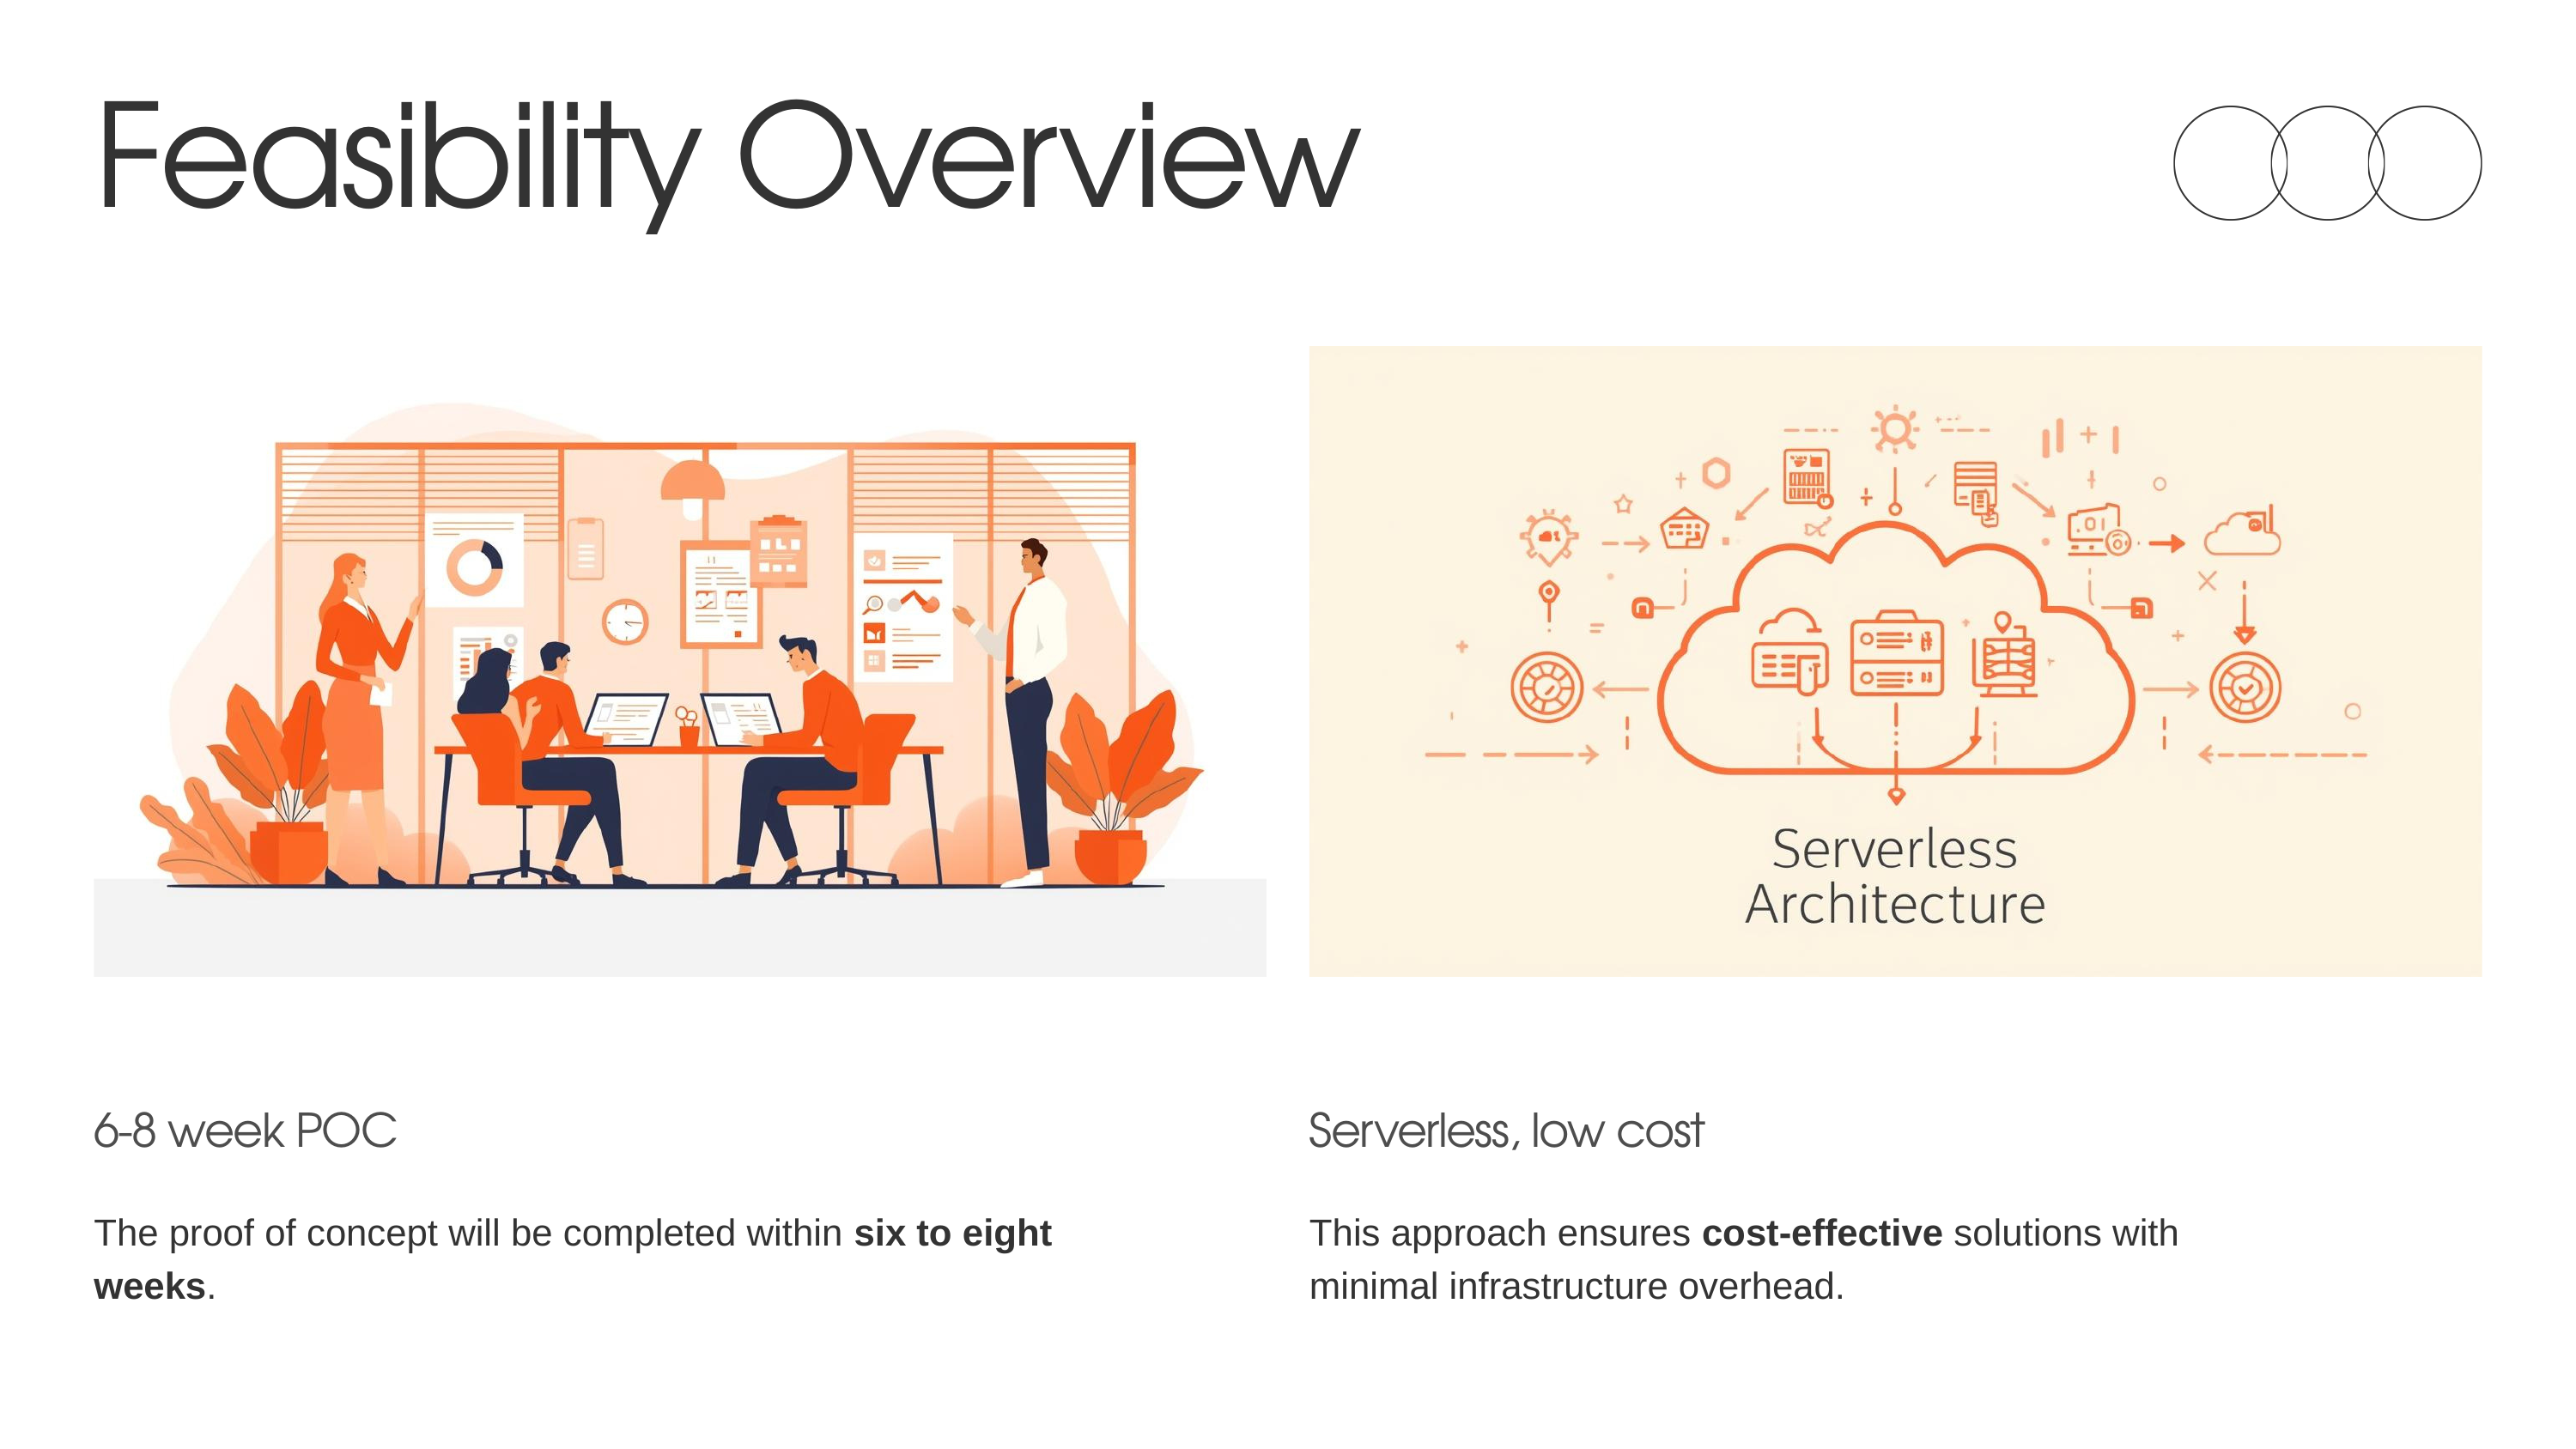

Feasibility Overview

6-8 week POC
The proof of concept will be completed within six to eight weeks.
Serverless, low cost
This approach ensures cost-effective solutions with minimal infrastructure overhead.